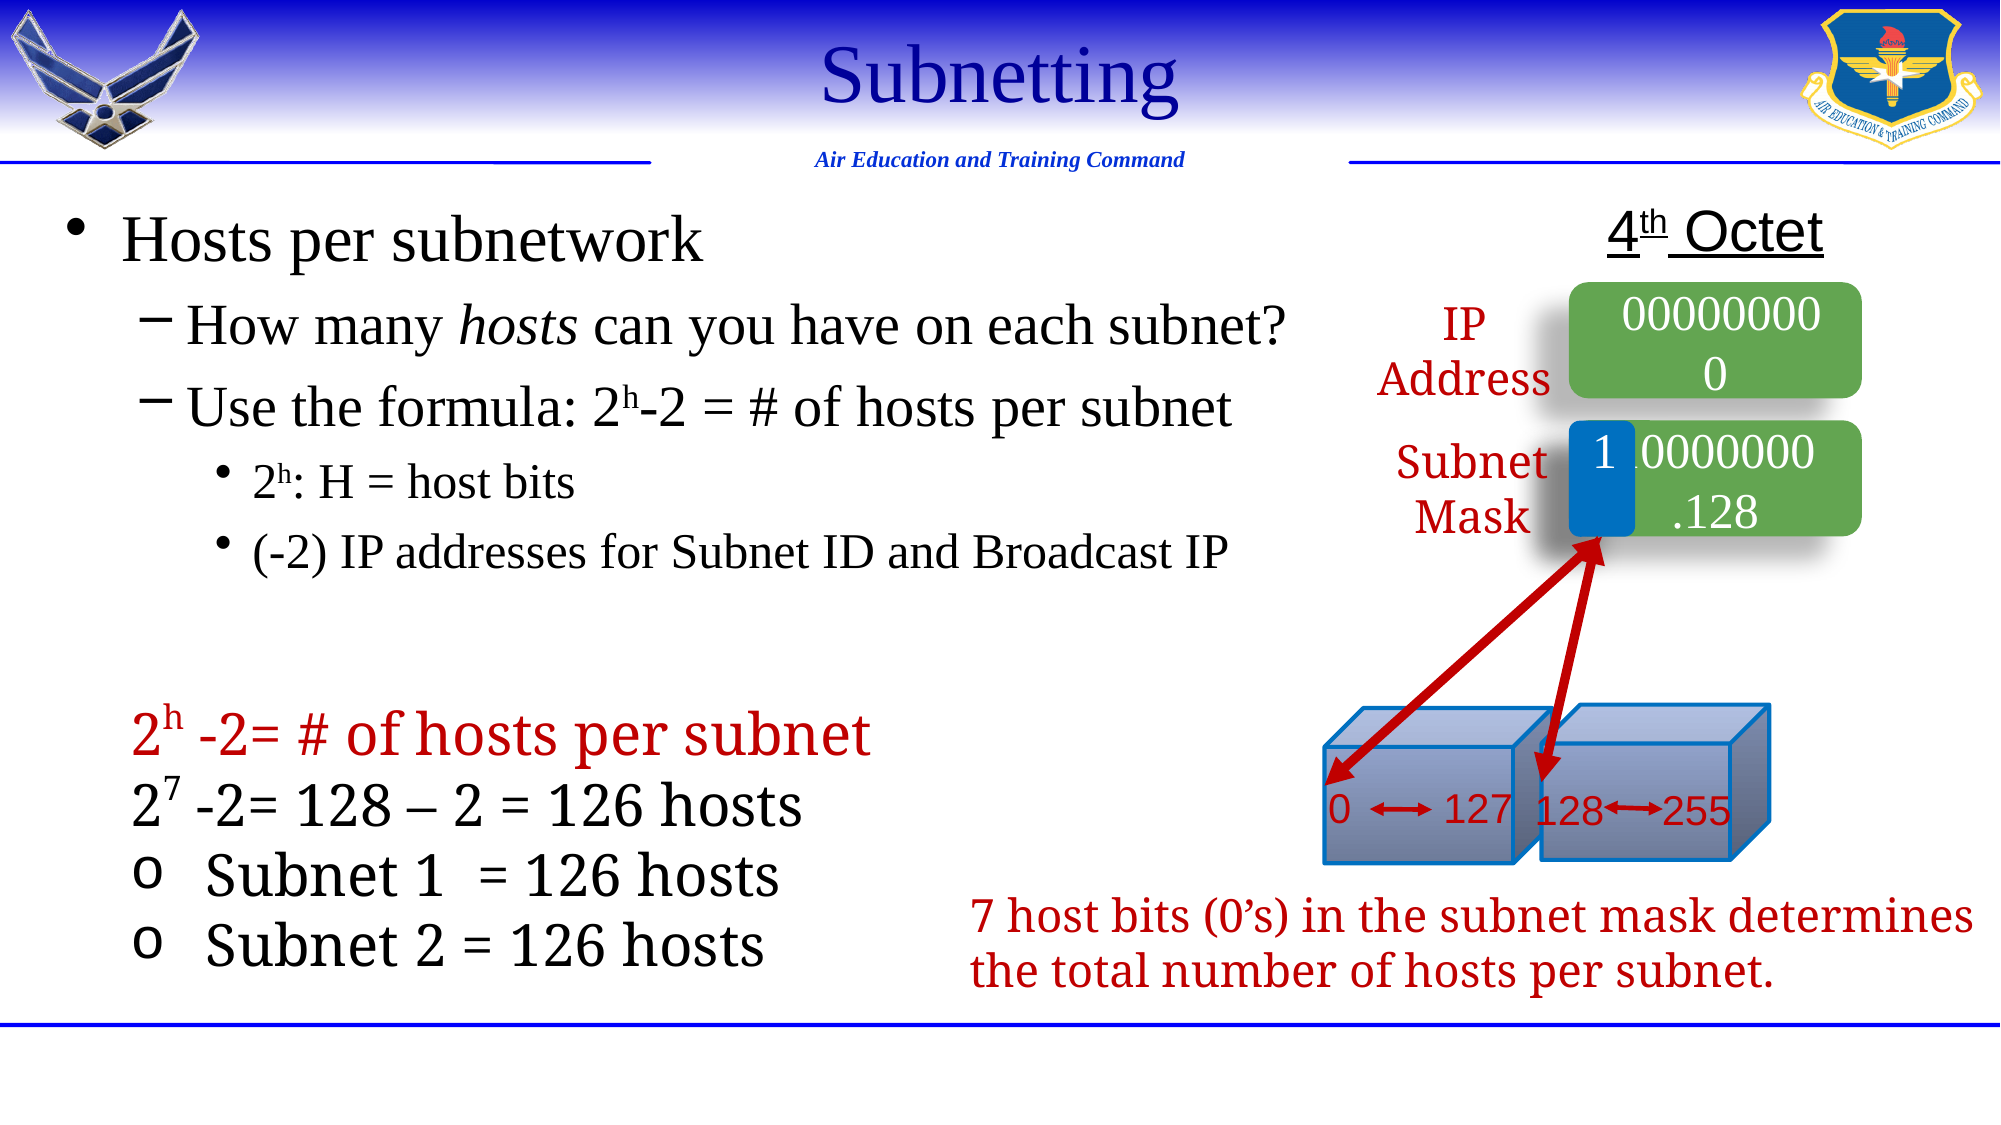

# Subnetting
4th Octet
Hosts per subnetwork
How many hosts can you have on each subnet?
Use the formula: 2h-2 = # of hosts per subnet
2h: H = host bits
(-2) IP addresses for Subnet ID and Broadcast IP

 00000000
0
IP
Address
10000000
.128
1

Subnet
Mask
2h -2= # of hosts per subnet
27 -2= 128 – 2 = 126 hosts
Subnet 1  = 126 hosts
Subnet 2 = 126 hosts

128   255
0       127
0        127
128     255
7 host bits (0’s) in the subnet mask determines
the total number of hosts per subnet.